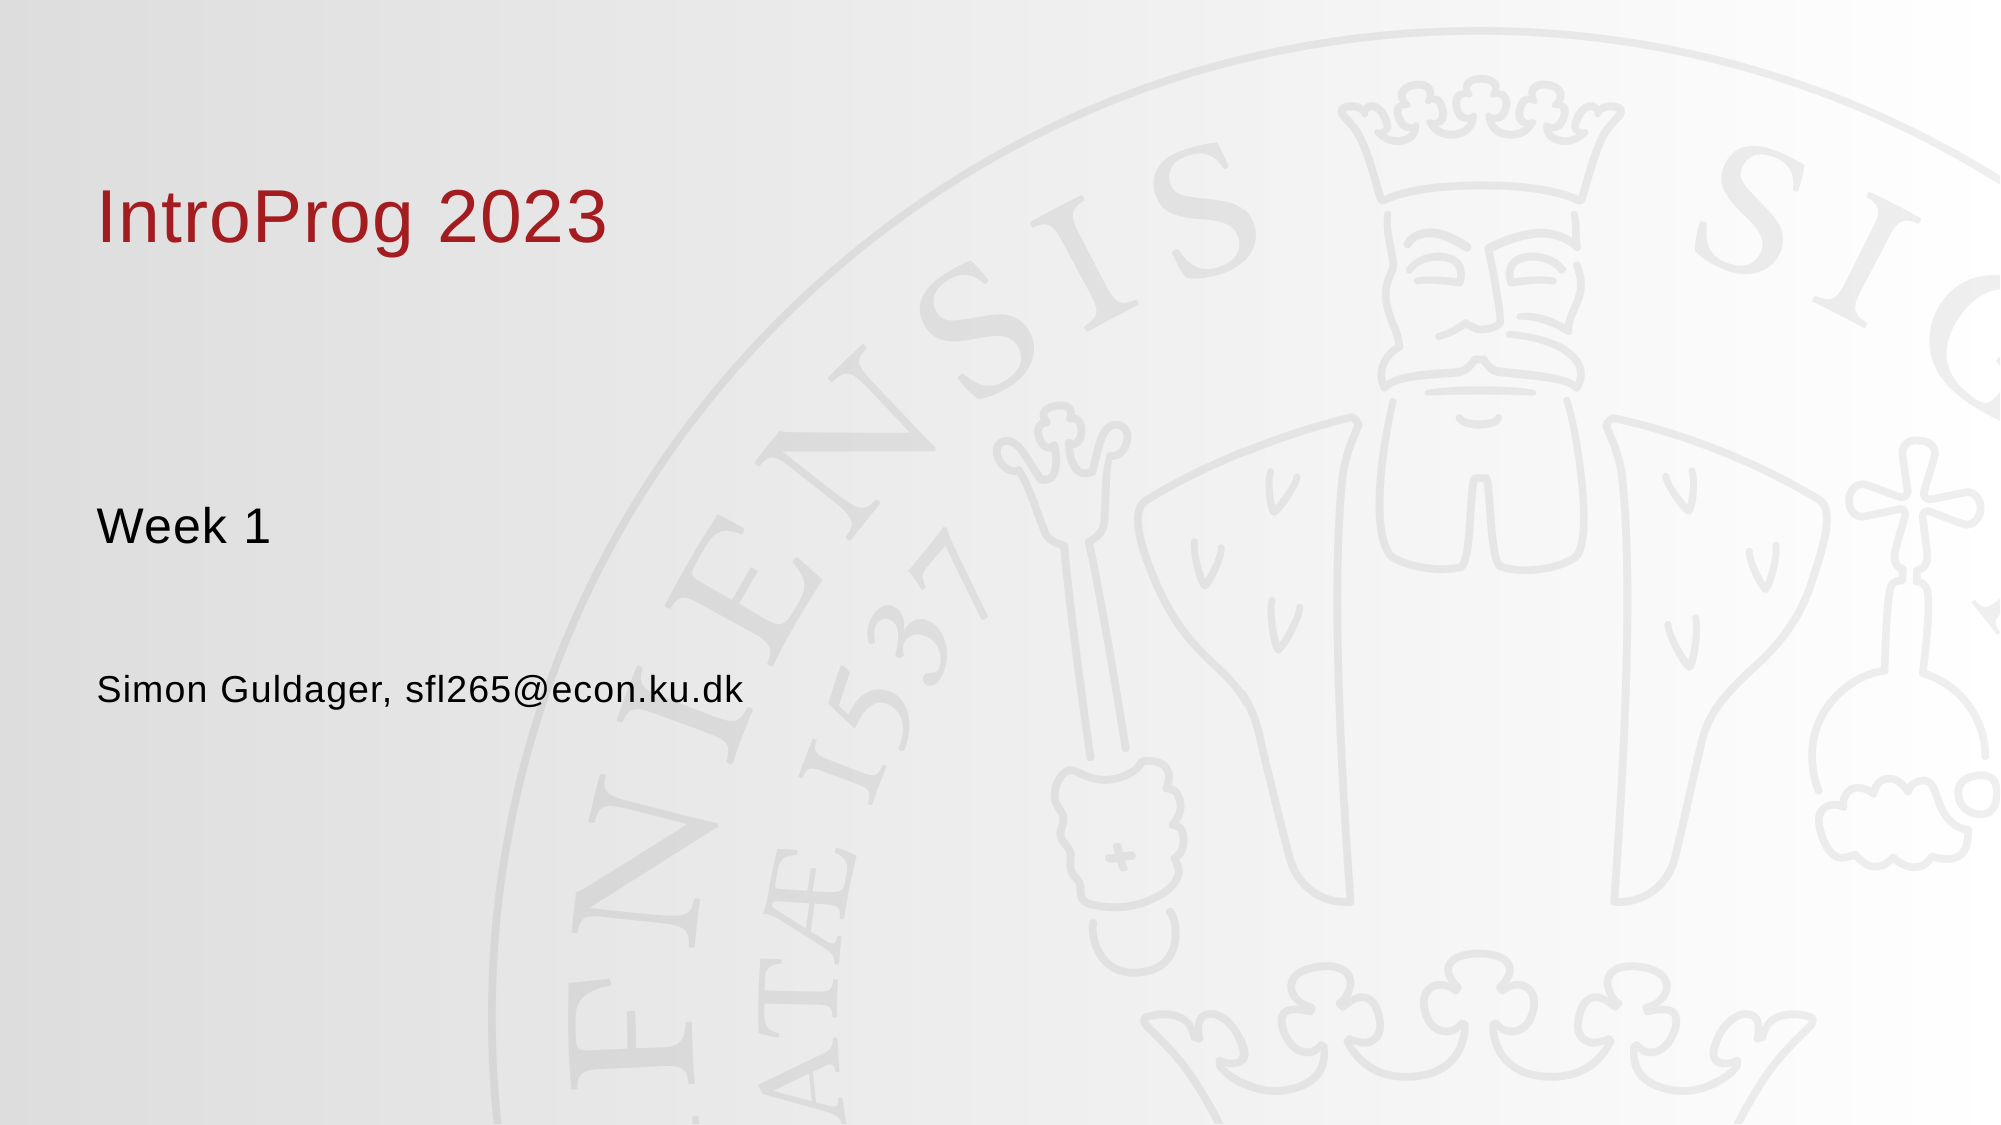

#
IntroProg 2023

Week 1

Simon Guldager, sfl265@econ.ku.dk